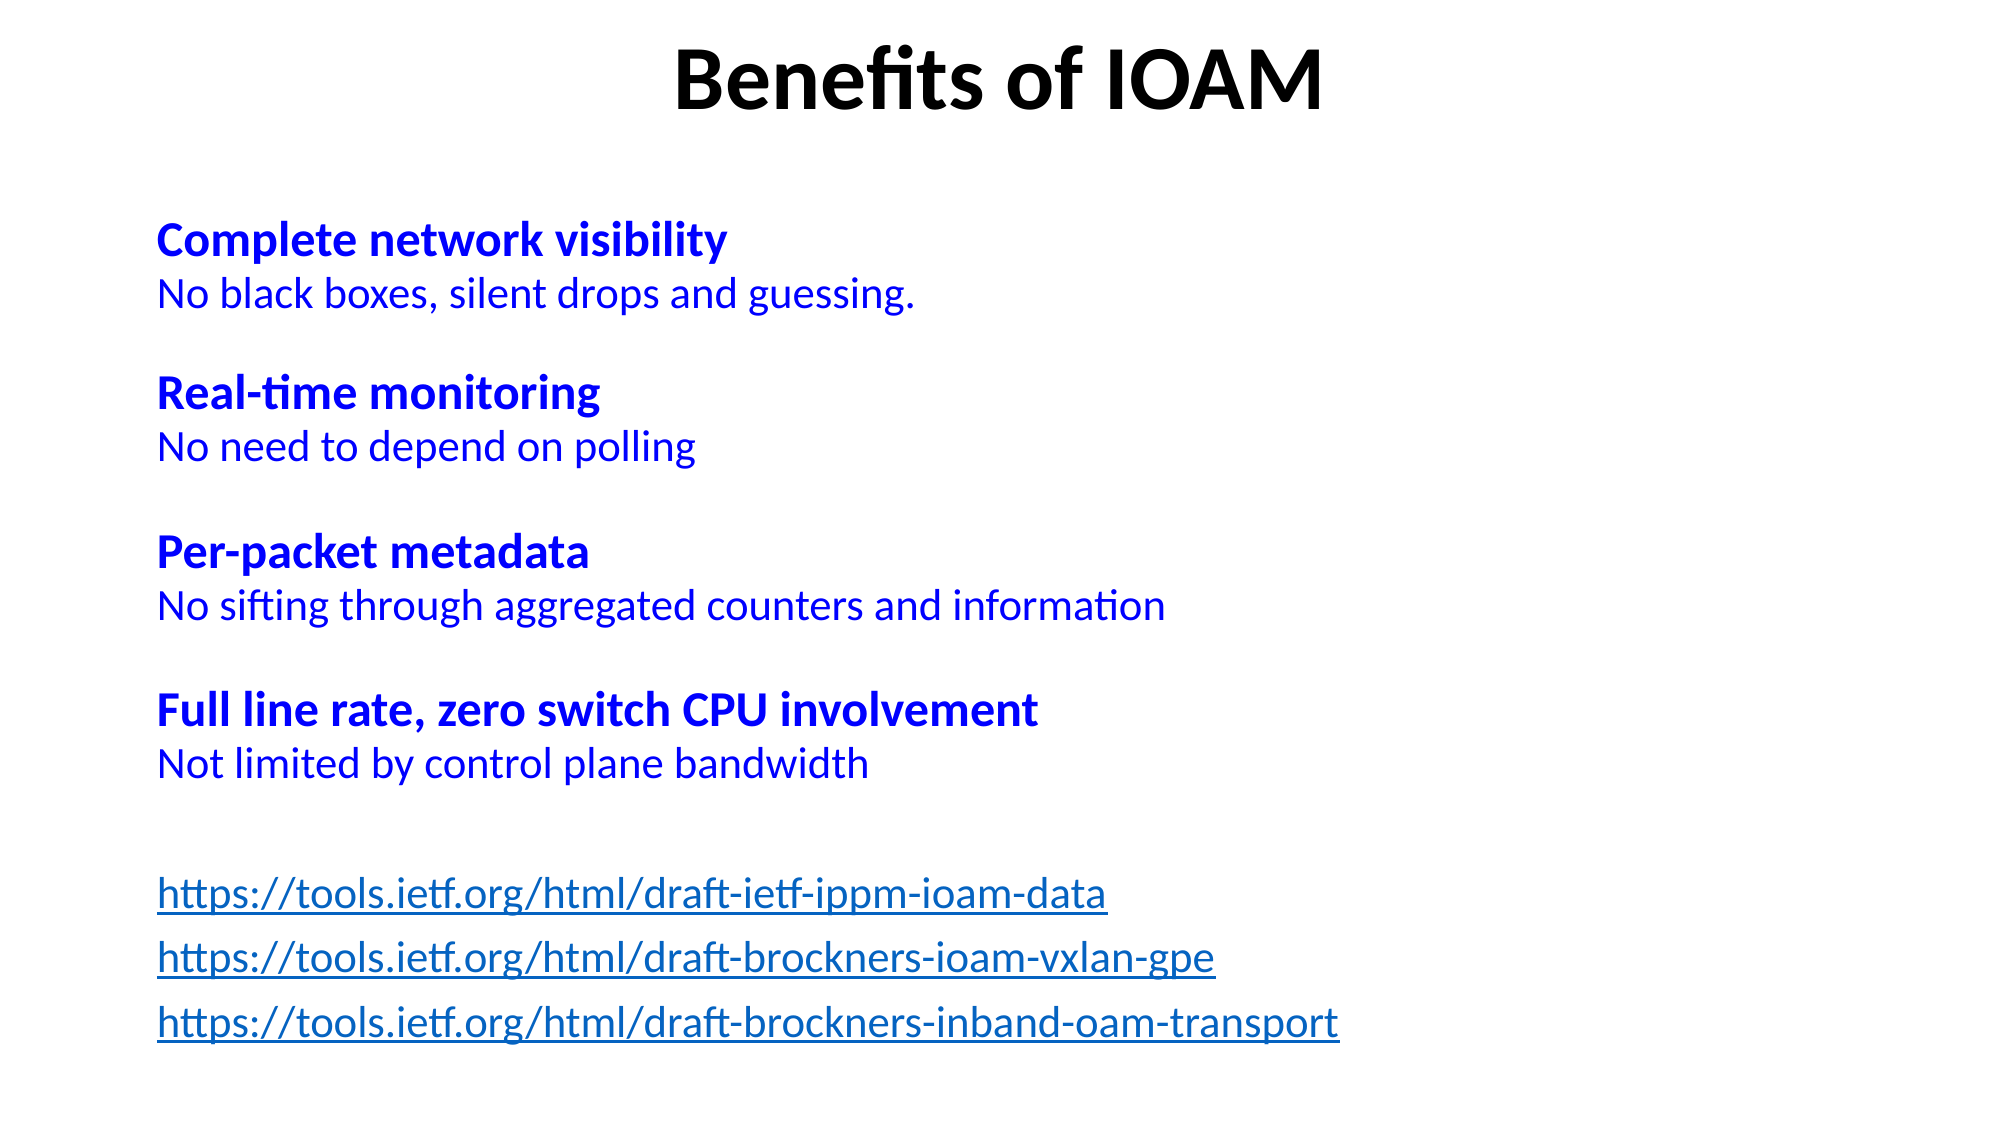

# Benefits of IOAM
Complete network visibility
No black boxes, silent drops and guessing.

Real-time monitoring
No need to depend on polling

Per-packet metadata
No sifting through aggregated counters and information

Full line rate, zero switch CPU involvement
Not limited by control plane bandwidth

https://tools.ietf.org/html/draft-ietf-ippm-ioam-data
https://tools.ietf.org/html/draft-brockners-ioam-vxlan-gpe
https://tools.ietf.org/html/draft-brockners-inband-oam-transport